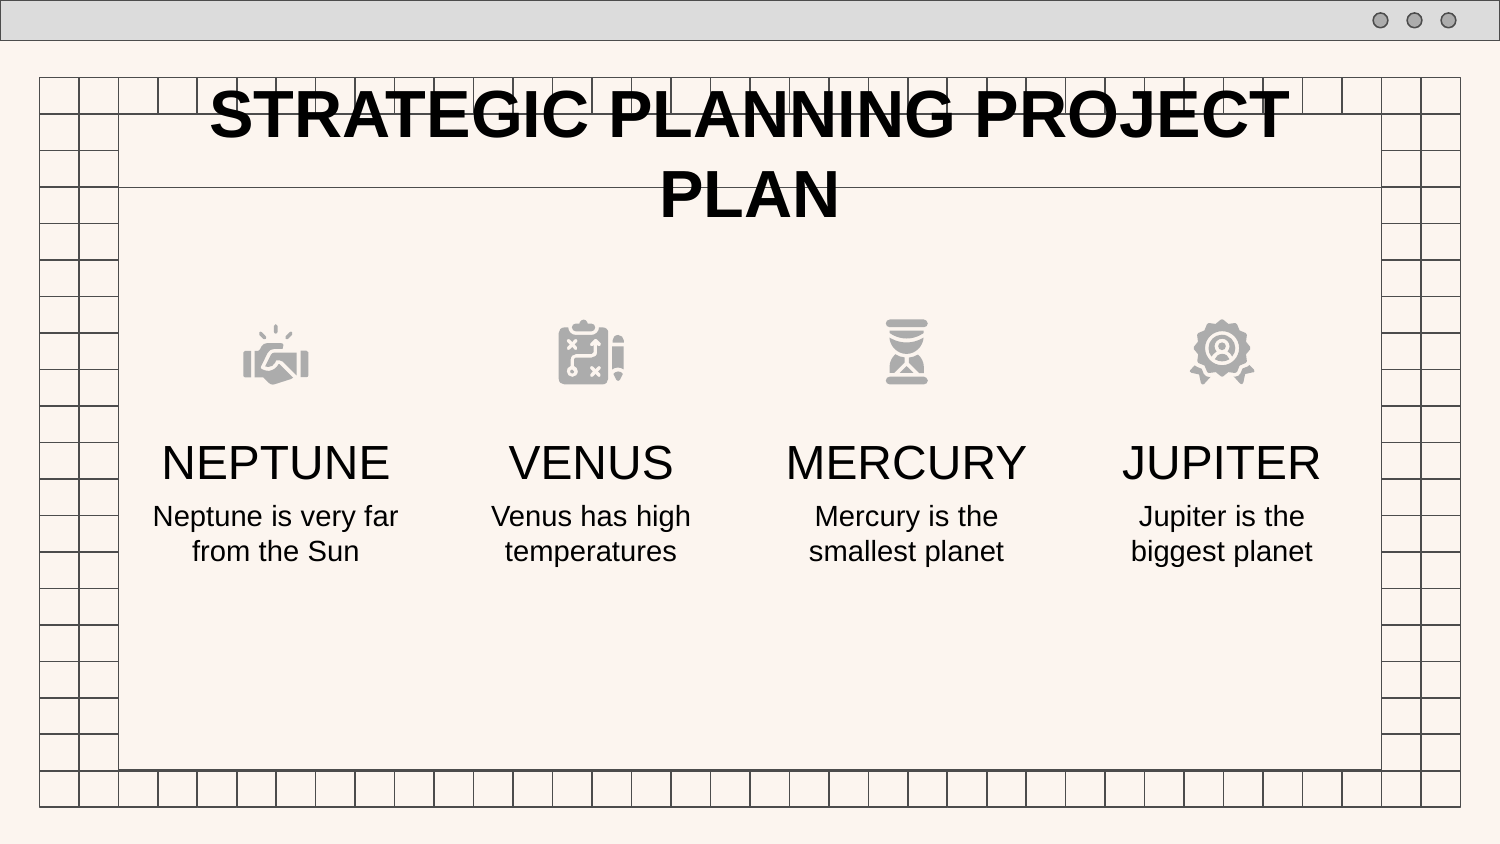

# STRATEGIC PLANNING PROJECT PLAN

NEPTUNE
VENUS
MERCURY
JUPITER
Neptune is very far from the Sun
Venus has high temperatures
Mercury is the smallest planet
Jupiter is the biggest planet